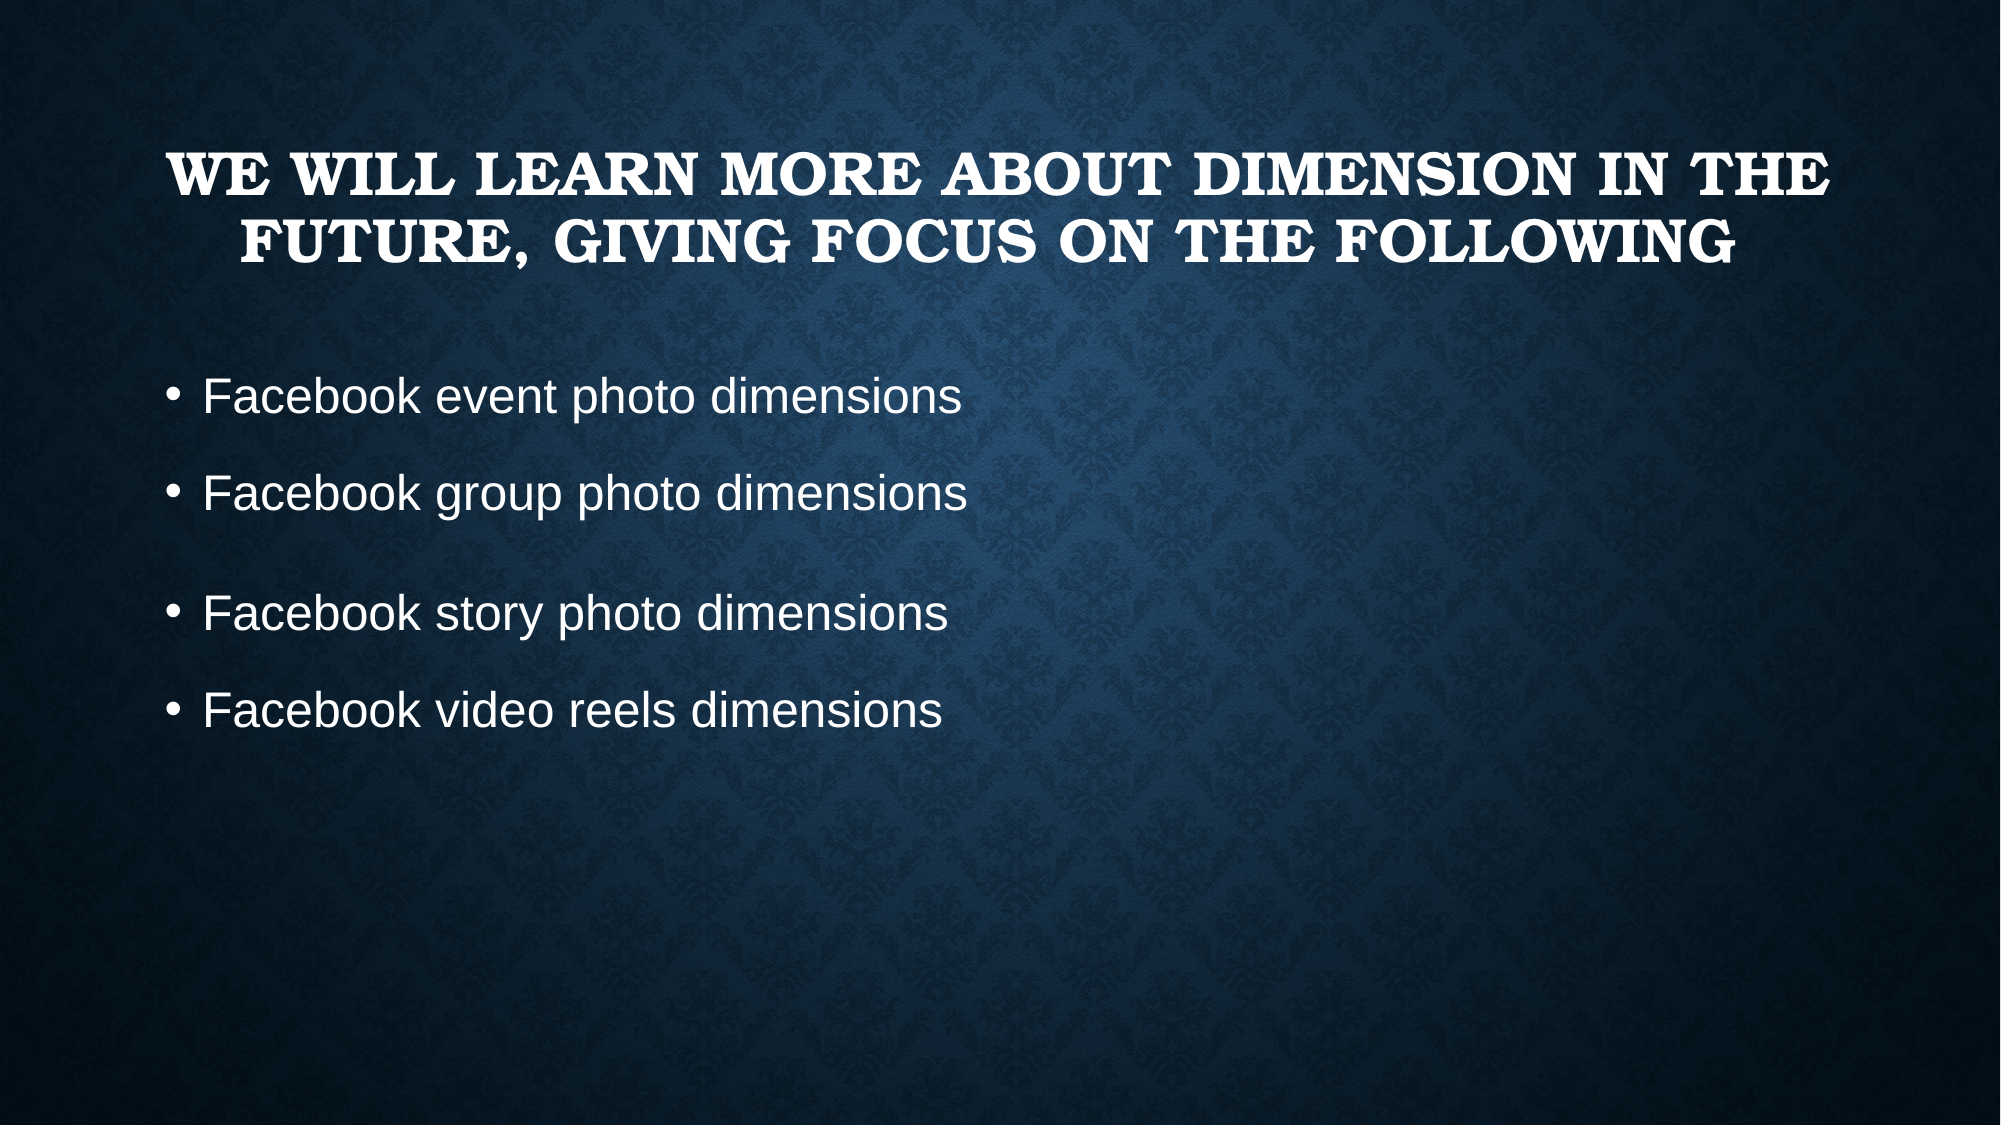

# We will learn more about dimension in the future, giving focus on the following
Facebook event photo dimensions
Facebook group photo dimensions
Facebook story photo dimensions
Facebook video reels dimensions